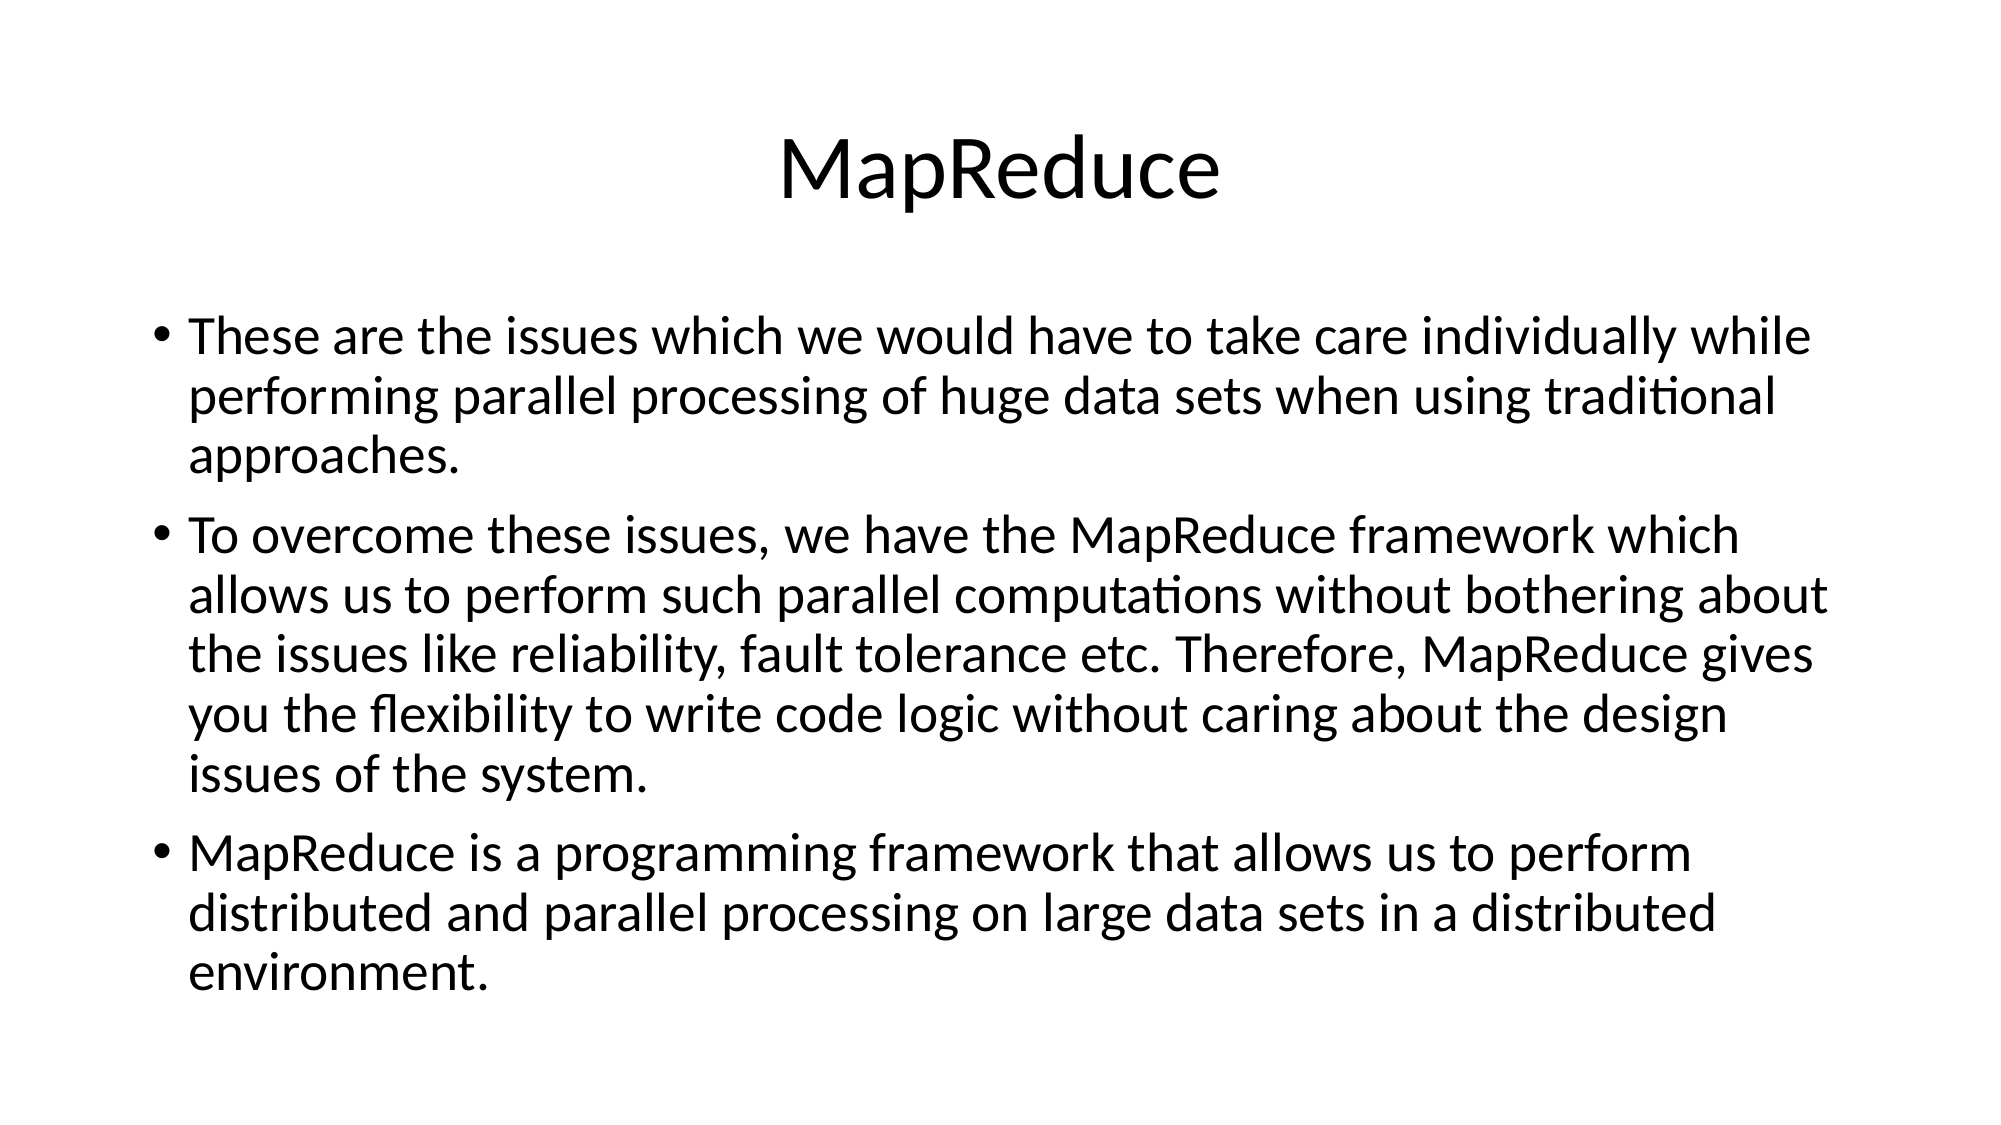

# MapReduce
These are the issues which we would have to take care individually while performing parallel processing of huge data sets when using traditional approaches.
To overcome these issues, we have the MapReduce framework which allows us to perform such parallel computations without bothering about the issues like reliability, fault tolerance etc. Therefore, MapReduce gives you the flexibility to write code logic without caring about the design issues of the system.
MapReduce is a programming framework that allows us to perform distributed and parallel processing on large data sets in a distributed environment.